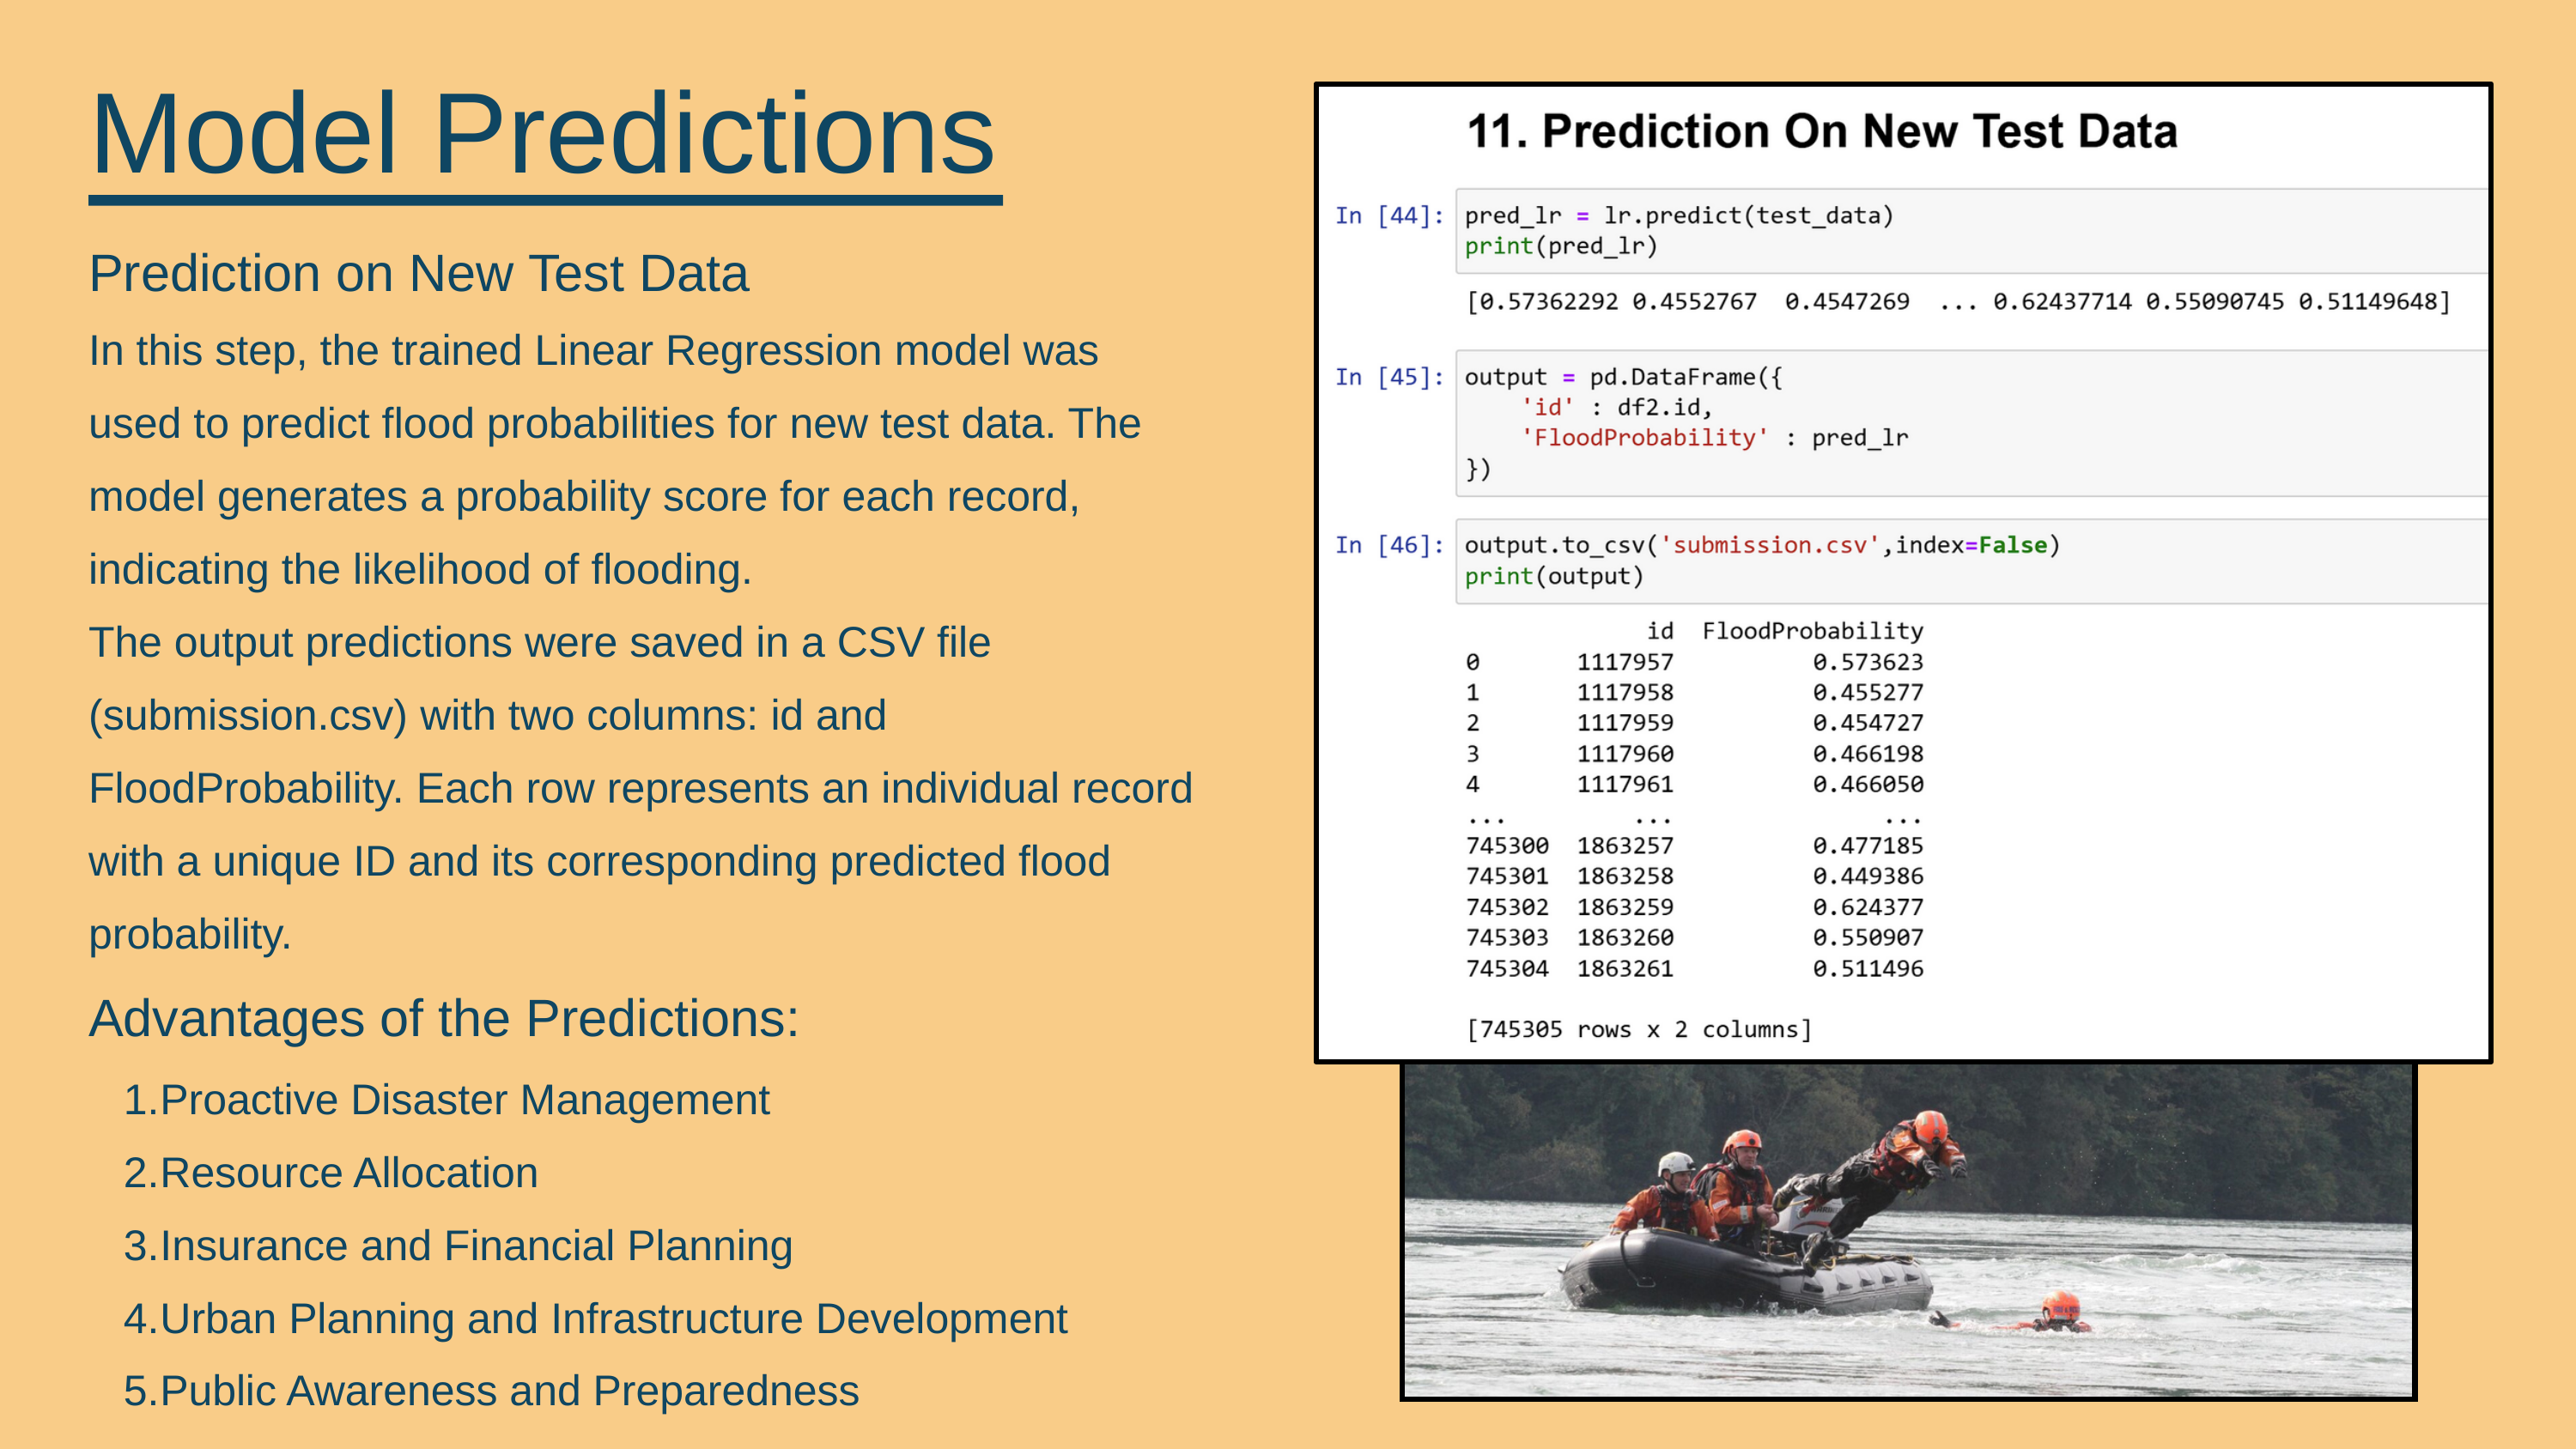

Model Predictions

Prediction on New Test Data
In this step, the trained Linear Regression model was used to predict flood probabilities for new test data. The model generates a probability score for each record, indicating the likelihood of flooding.
The output predictions were saved in a CSV file (submission.csv) with two columns: id and FloodProbability. Each row represents an individual record with a unique ID and its corresponding predicted flood probability.

Advantages of the Predictions:
Proactive Disaster Management
Resource Allocation
Insurance and Financial Planning
Urban Planning and Infrastructure Development
Public Awareness and Preparedness